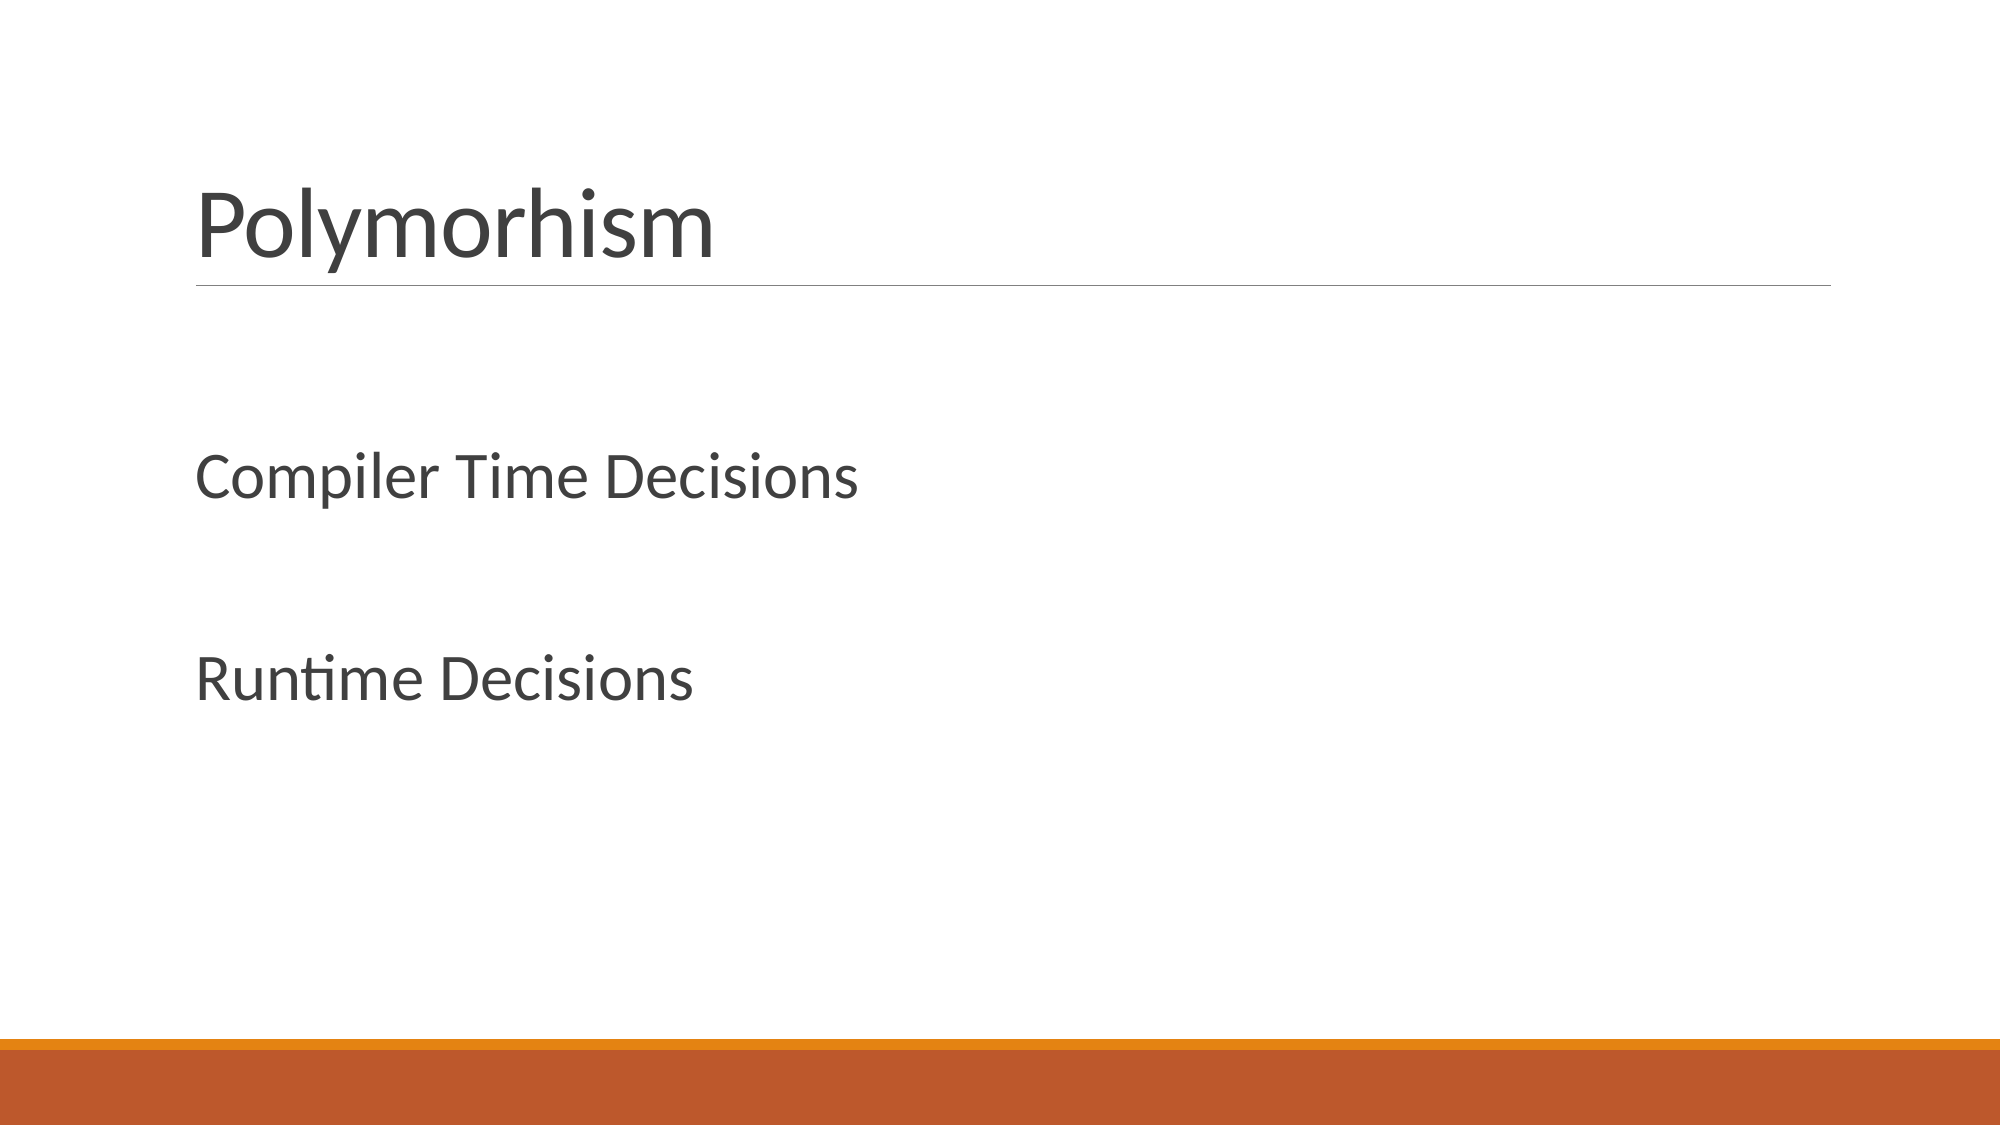

# Polymorhism
Compiler Time Decisions

Runtime Decisions